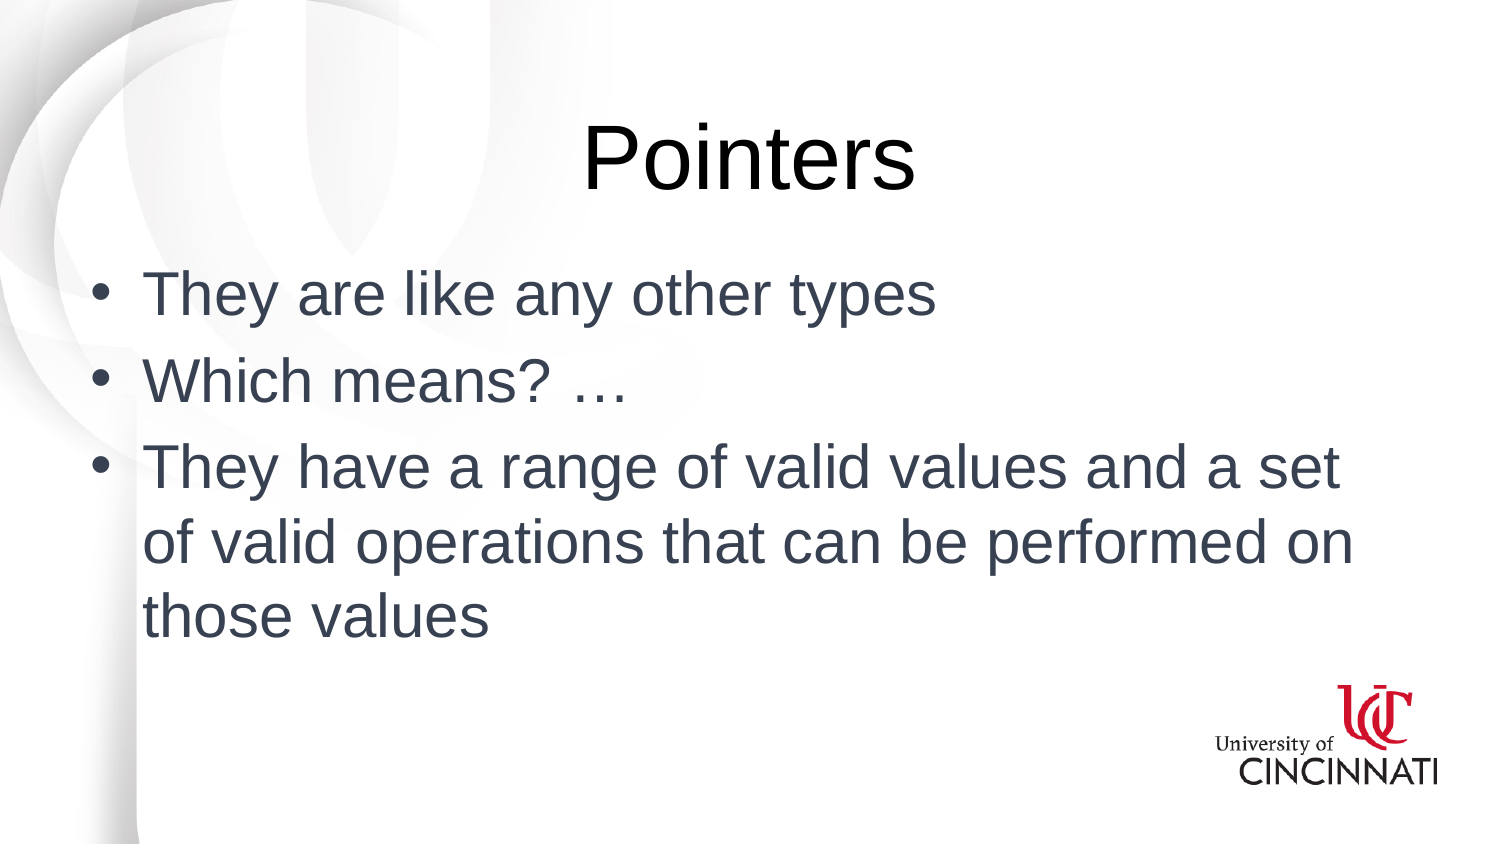

# Pointers
They are like any other types
Which means? …
They have a range of valid values and a set of valid operations that can be performed on those values